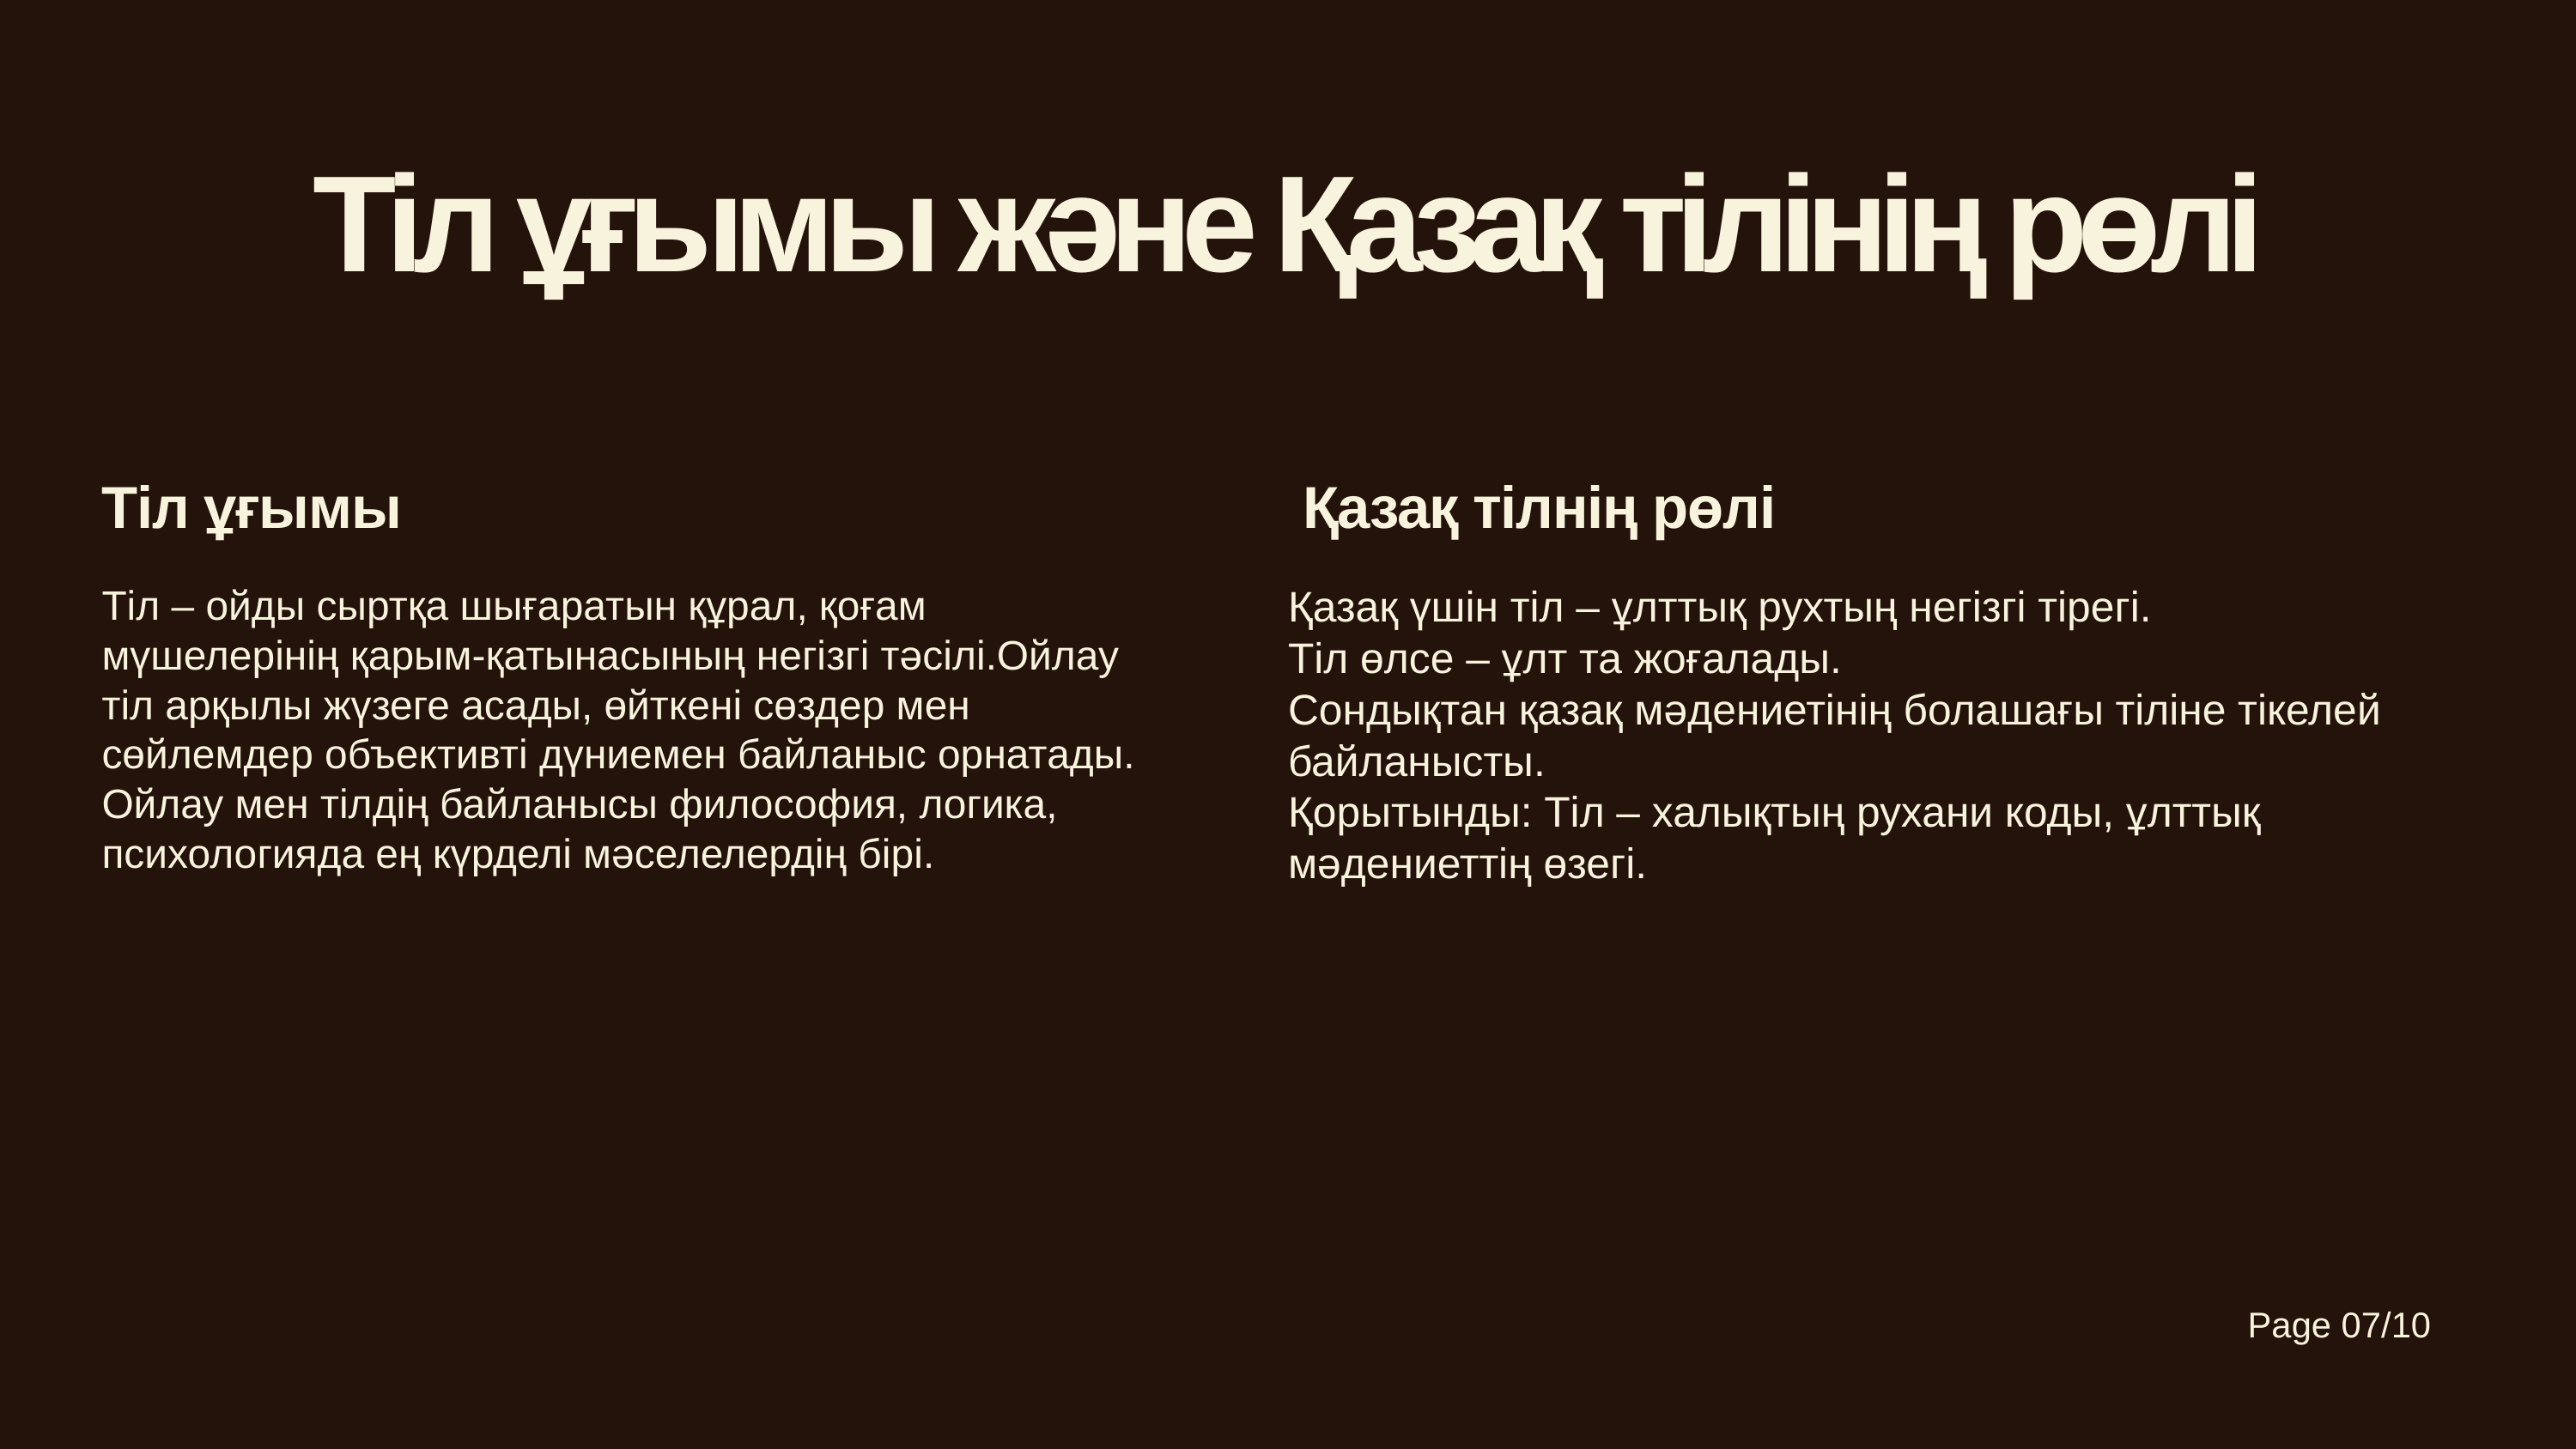

Тіл ұғымы және Қазақ тілінің рөлі
Тіл ұғымы
Қазақ тілнің рөлі
Тіл – ойды сыртқа шығаратын құрал, қоғам мүшелерінің қарым-қатынасының негізгі тәсілі.Ойлау тіл арқылы жүзеге асады, өйткені сөздер мен сөйлемдер объективті дүниемен байланыс орнатады.
Ойлау мен тілдің байланысы философия, логика, психологияда ең күрделі мәселелердің бірі.
Қазақ үшін тіл – ұлттық рухтың негізгі тірегі.
Тіл өлсе – ұлт та жоғалады.
Сондықтан қазақ мәдениетінің болашағы тіліне тікелей байланысты.
Қорытынды: Тіл – халықтың рухани коды, ұлттық мәдениеттің өзегі.
Page 07/10